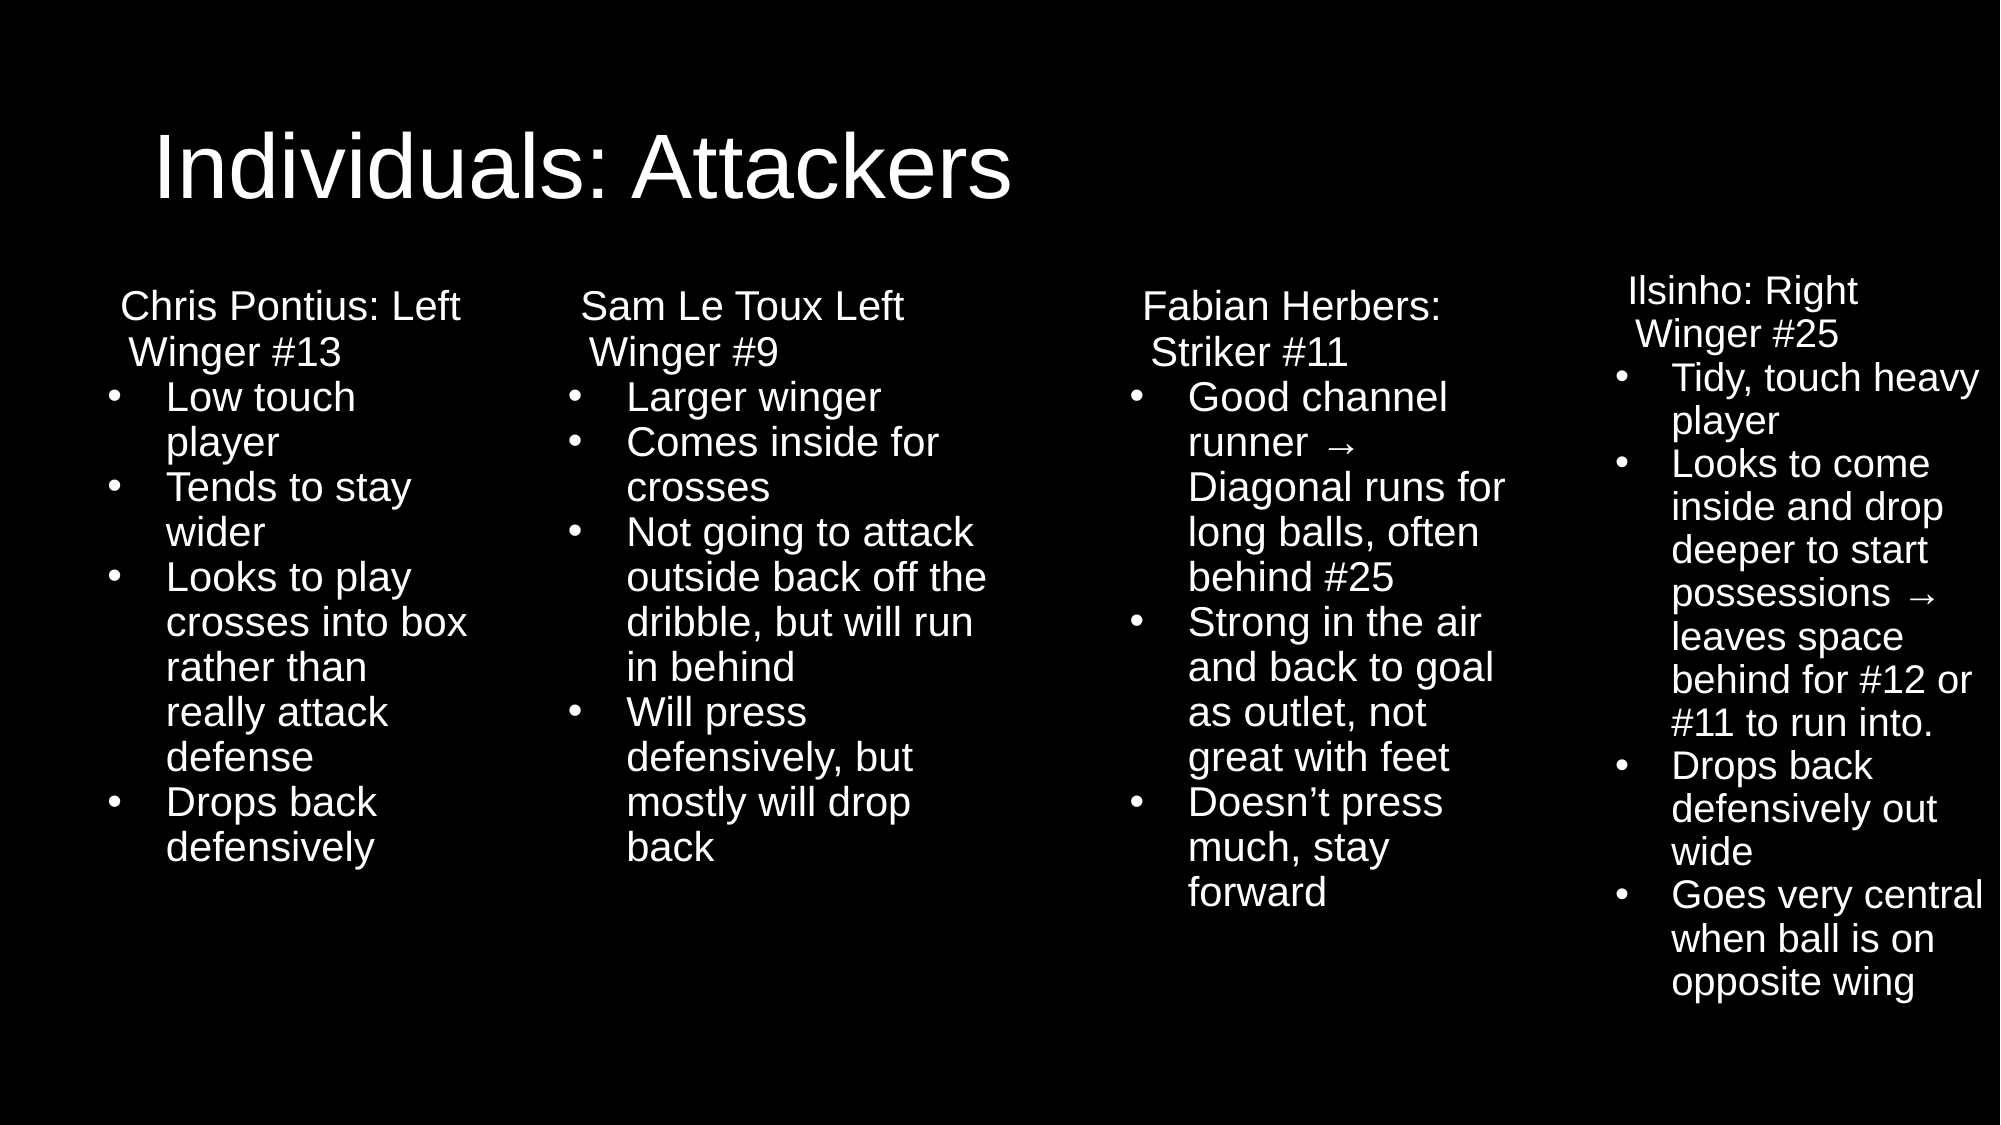

# Individuals: Attackers
Ilsinho: Right Winger #25
Tidy, touch heavy player
Looks to come inside and drop deeper to start possessions → leaves space behind for #12 or #11 to run into.
Drops back defensively out wide
Goes very central when ball is on opposite wing
Chris Pontius: Left Winger #13
Low touch player
Tends to stay wider
Looks to play crosses into box rather than really attack defense
Drops back defensively

Sam Le Toux Left Winger #9
Larger winger
Comes inside for crosses
Not going to attack outside back off the dribble, but will run in behind
Will press defensively, but mostly will drop back

Fabian Herbers: Striker #11
Good channel runner → Diagonal runs for long balls, often behind #25
Strong in the air and back to goal as outlet, not great with feet
Doesn’t press much, stay forward